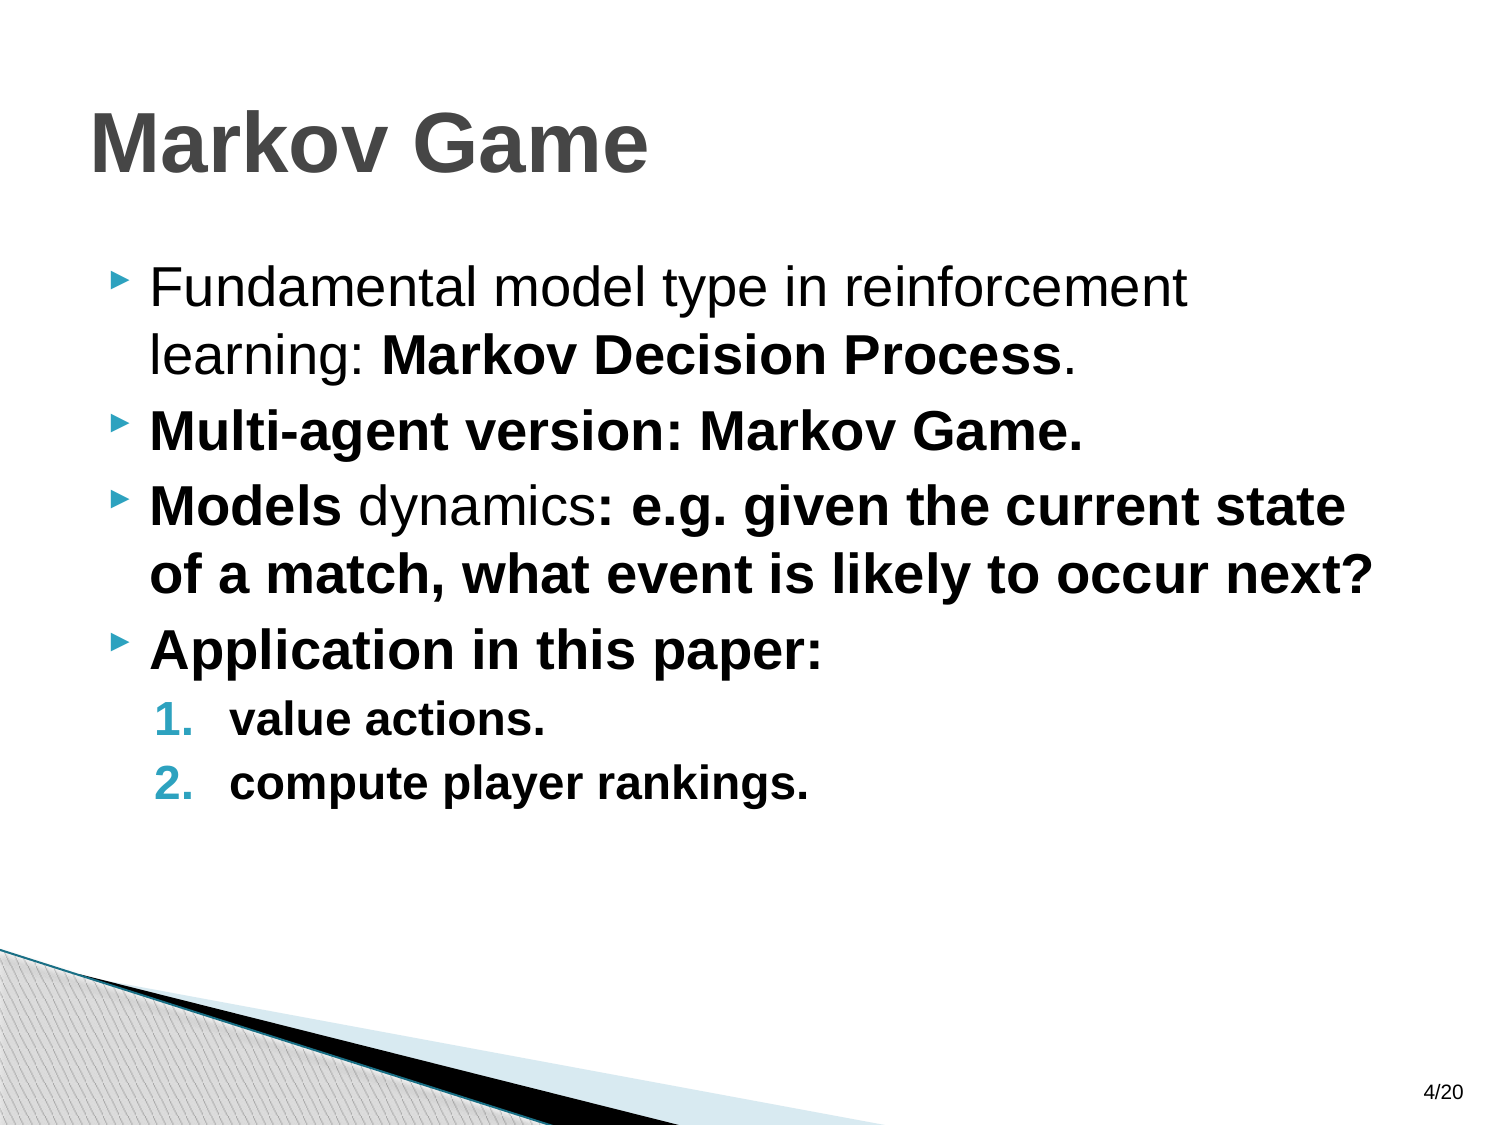

# Markov Game
Fundamental model type in reinforcement learning: Markov Decision Process.
Multi-agent version: Markov Game.
Models dynamics: e.g. given the current state of a match, what event is likely to occur next?
Application in this paper:
value actions.
compute player rankings.
4/20